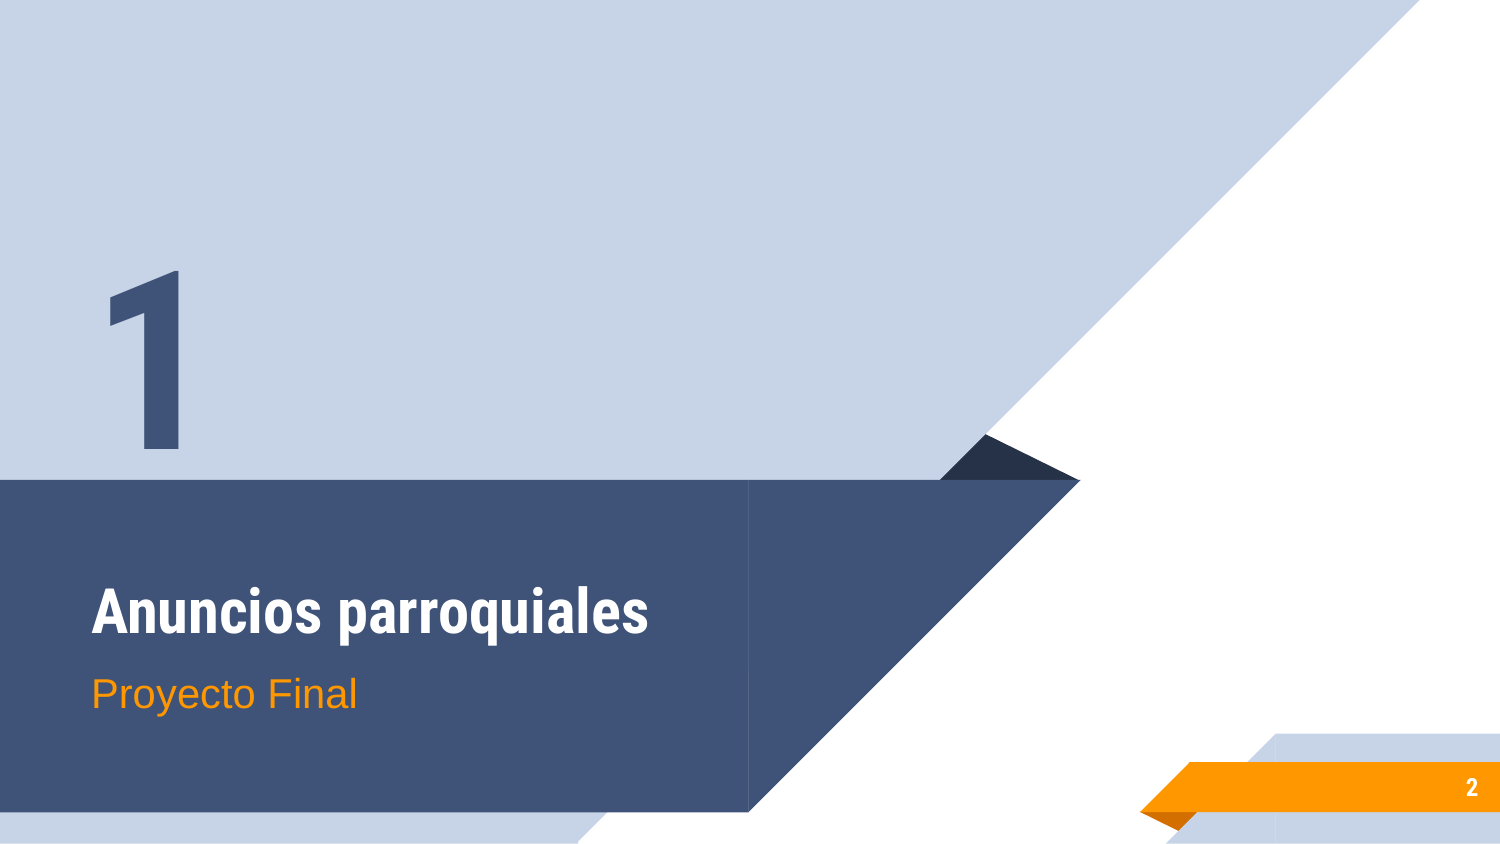

1
# Anuncios parroquiales
Proyecto Final
2